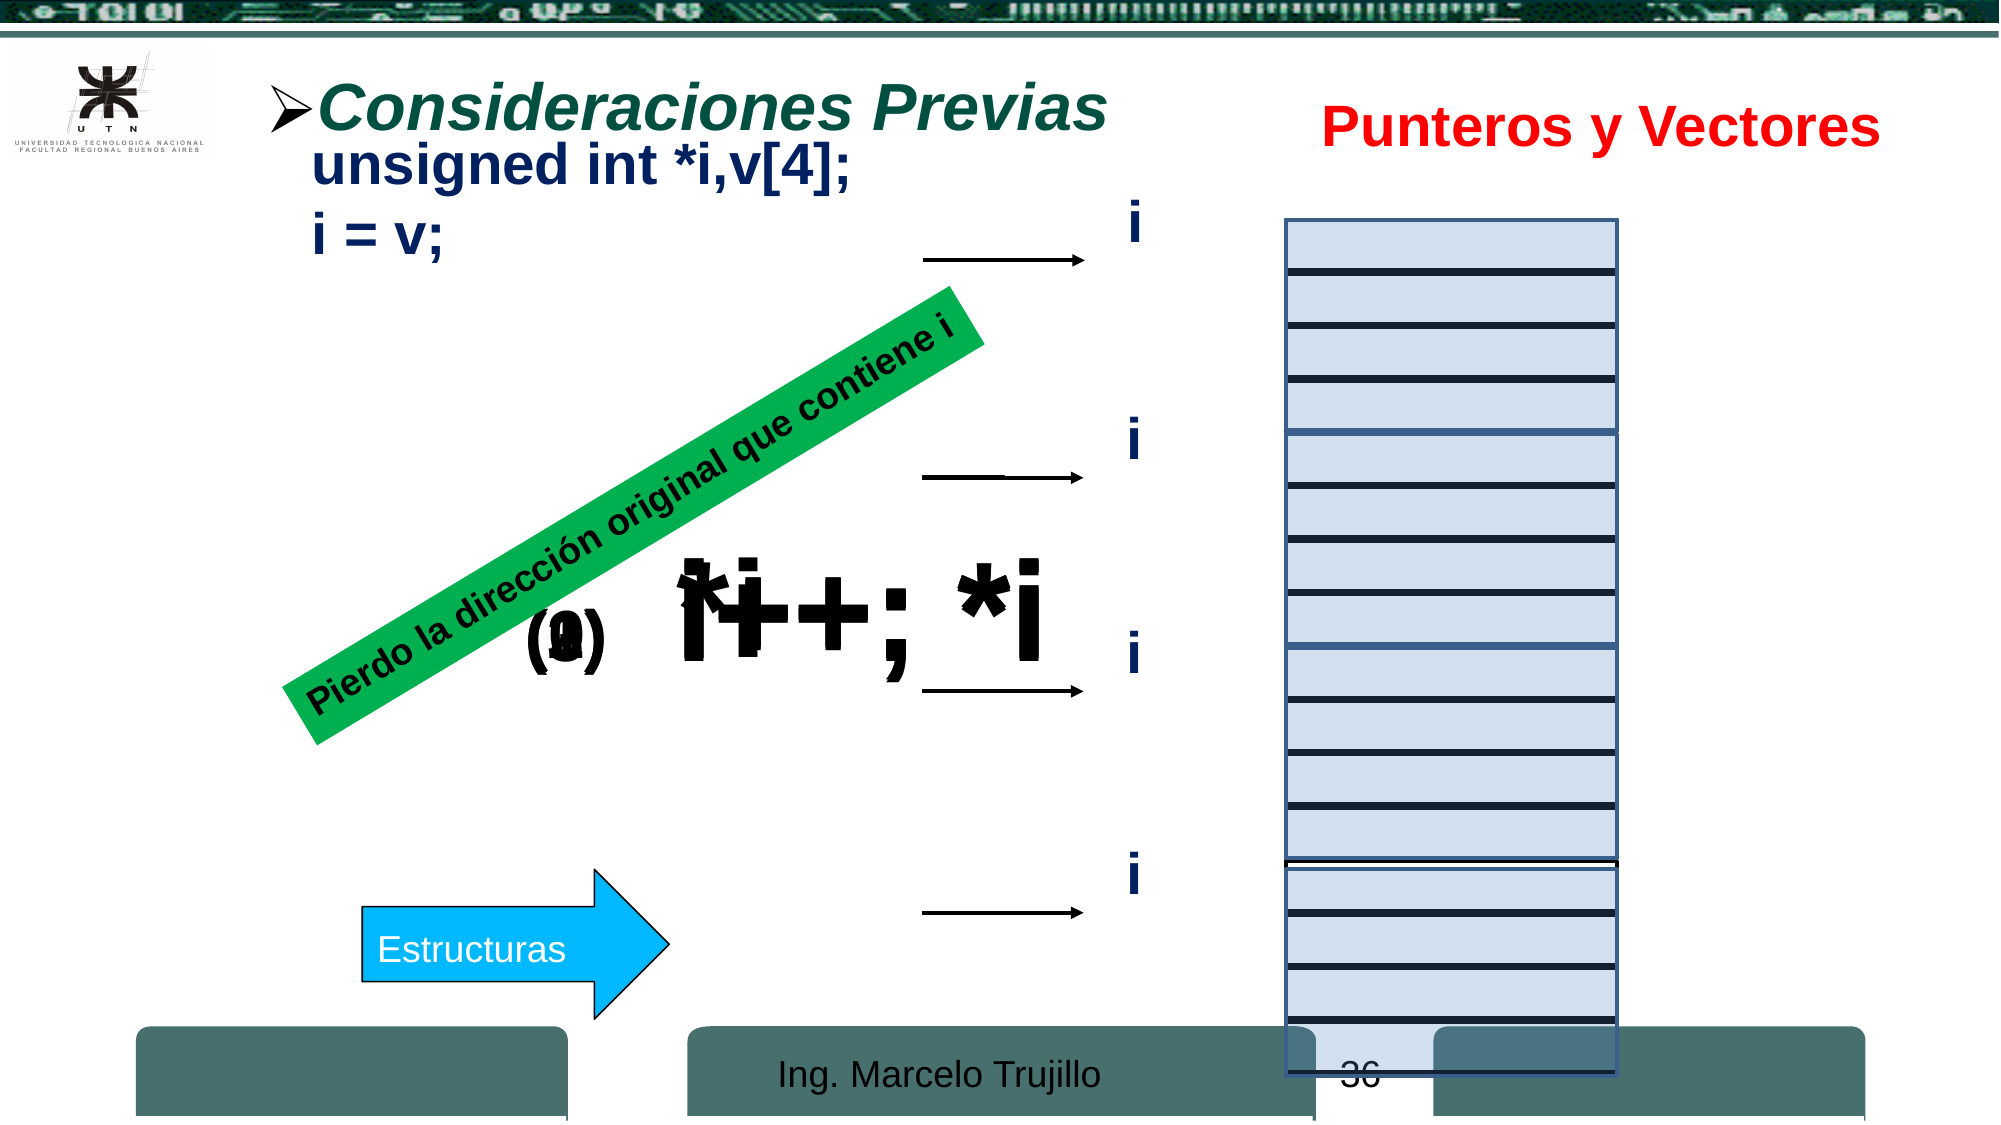

Consideraciones Previas
Punteros y Vectores

unsigned int *i,v[4];
i = v;
i

(0)	*i

i

(1)	i++; *i
Pierdo la dirección original que contiene i
(2)	i++; *i

i
(3)	i++; *i

i
Estructuras
Ing. Marcelo Trujillo
36